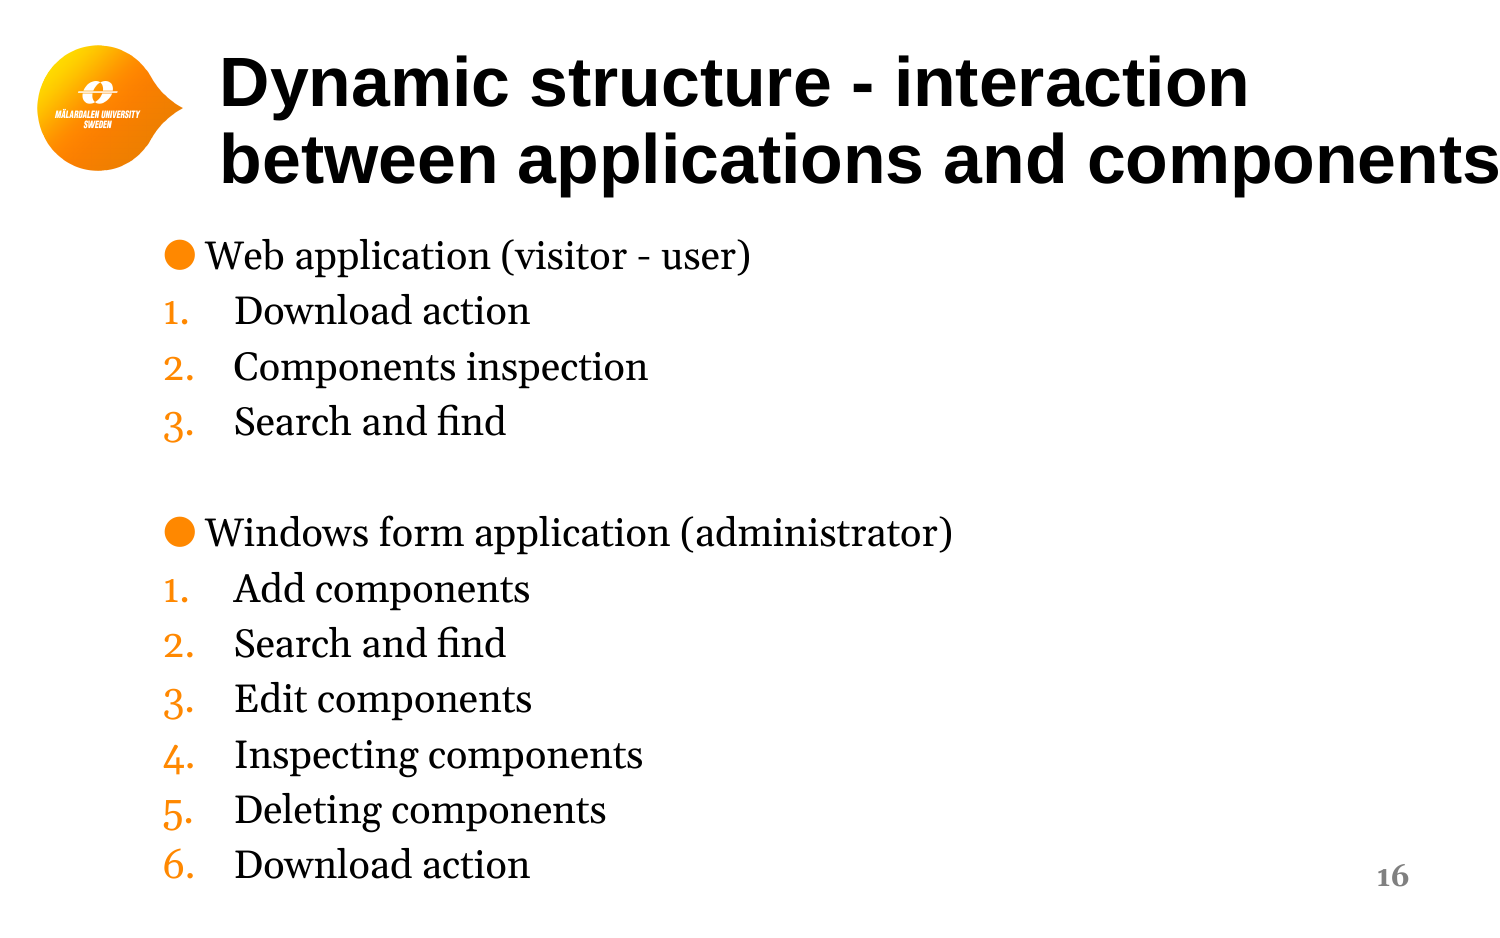

# Dynamic structure - interaction between applications and components
Web application (visitor - user)
Download action
Components inspection
Search and find

Windows form application (administrator)
Add components
Search and find
Edit components
Inspecting components
Deleting components
Download action

16